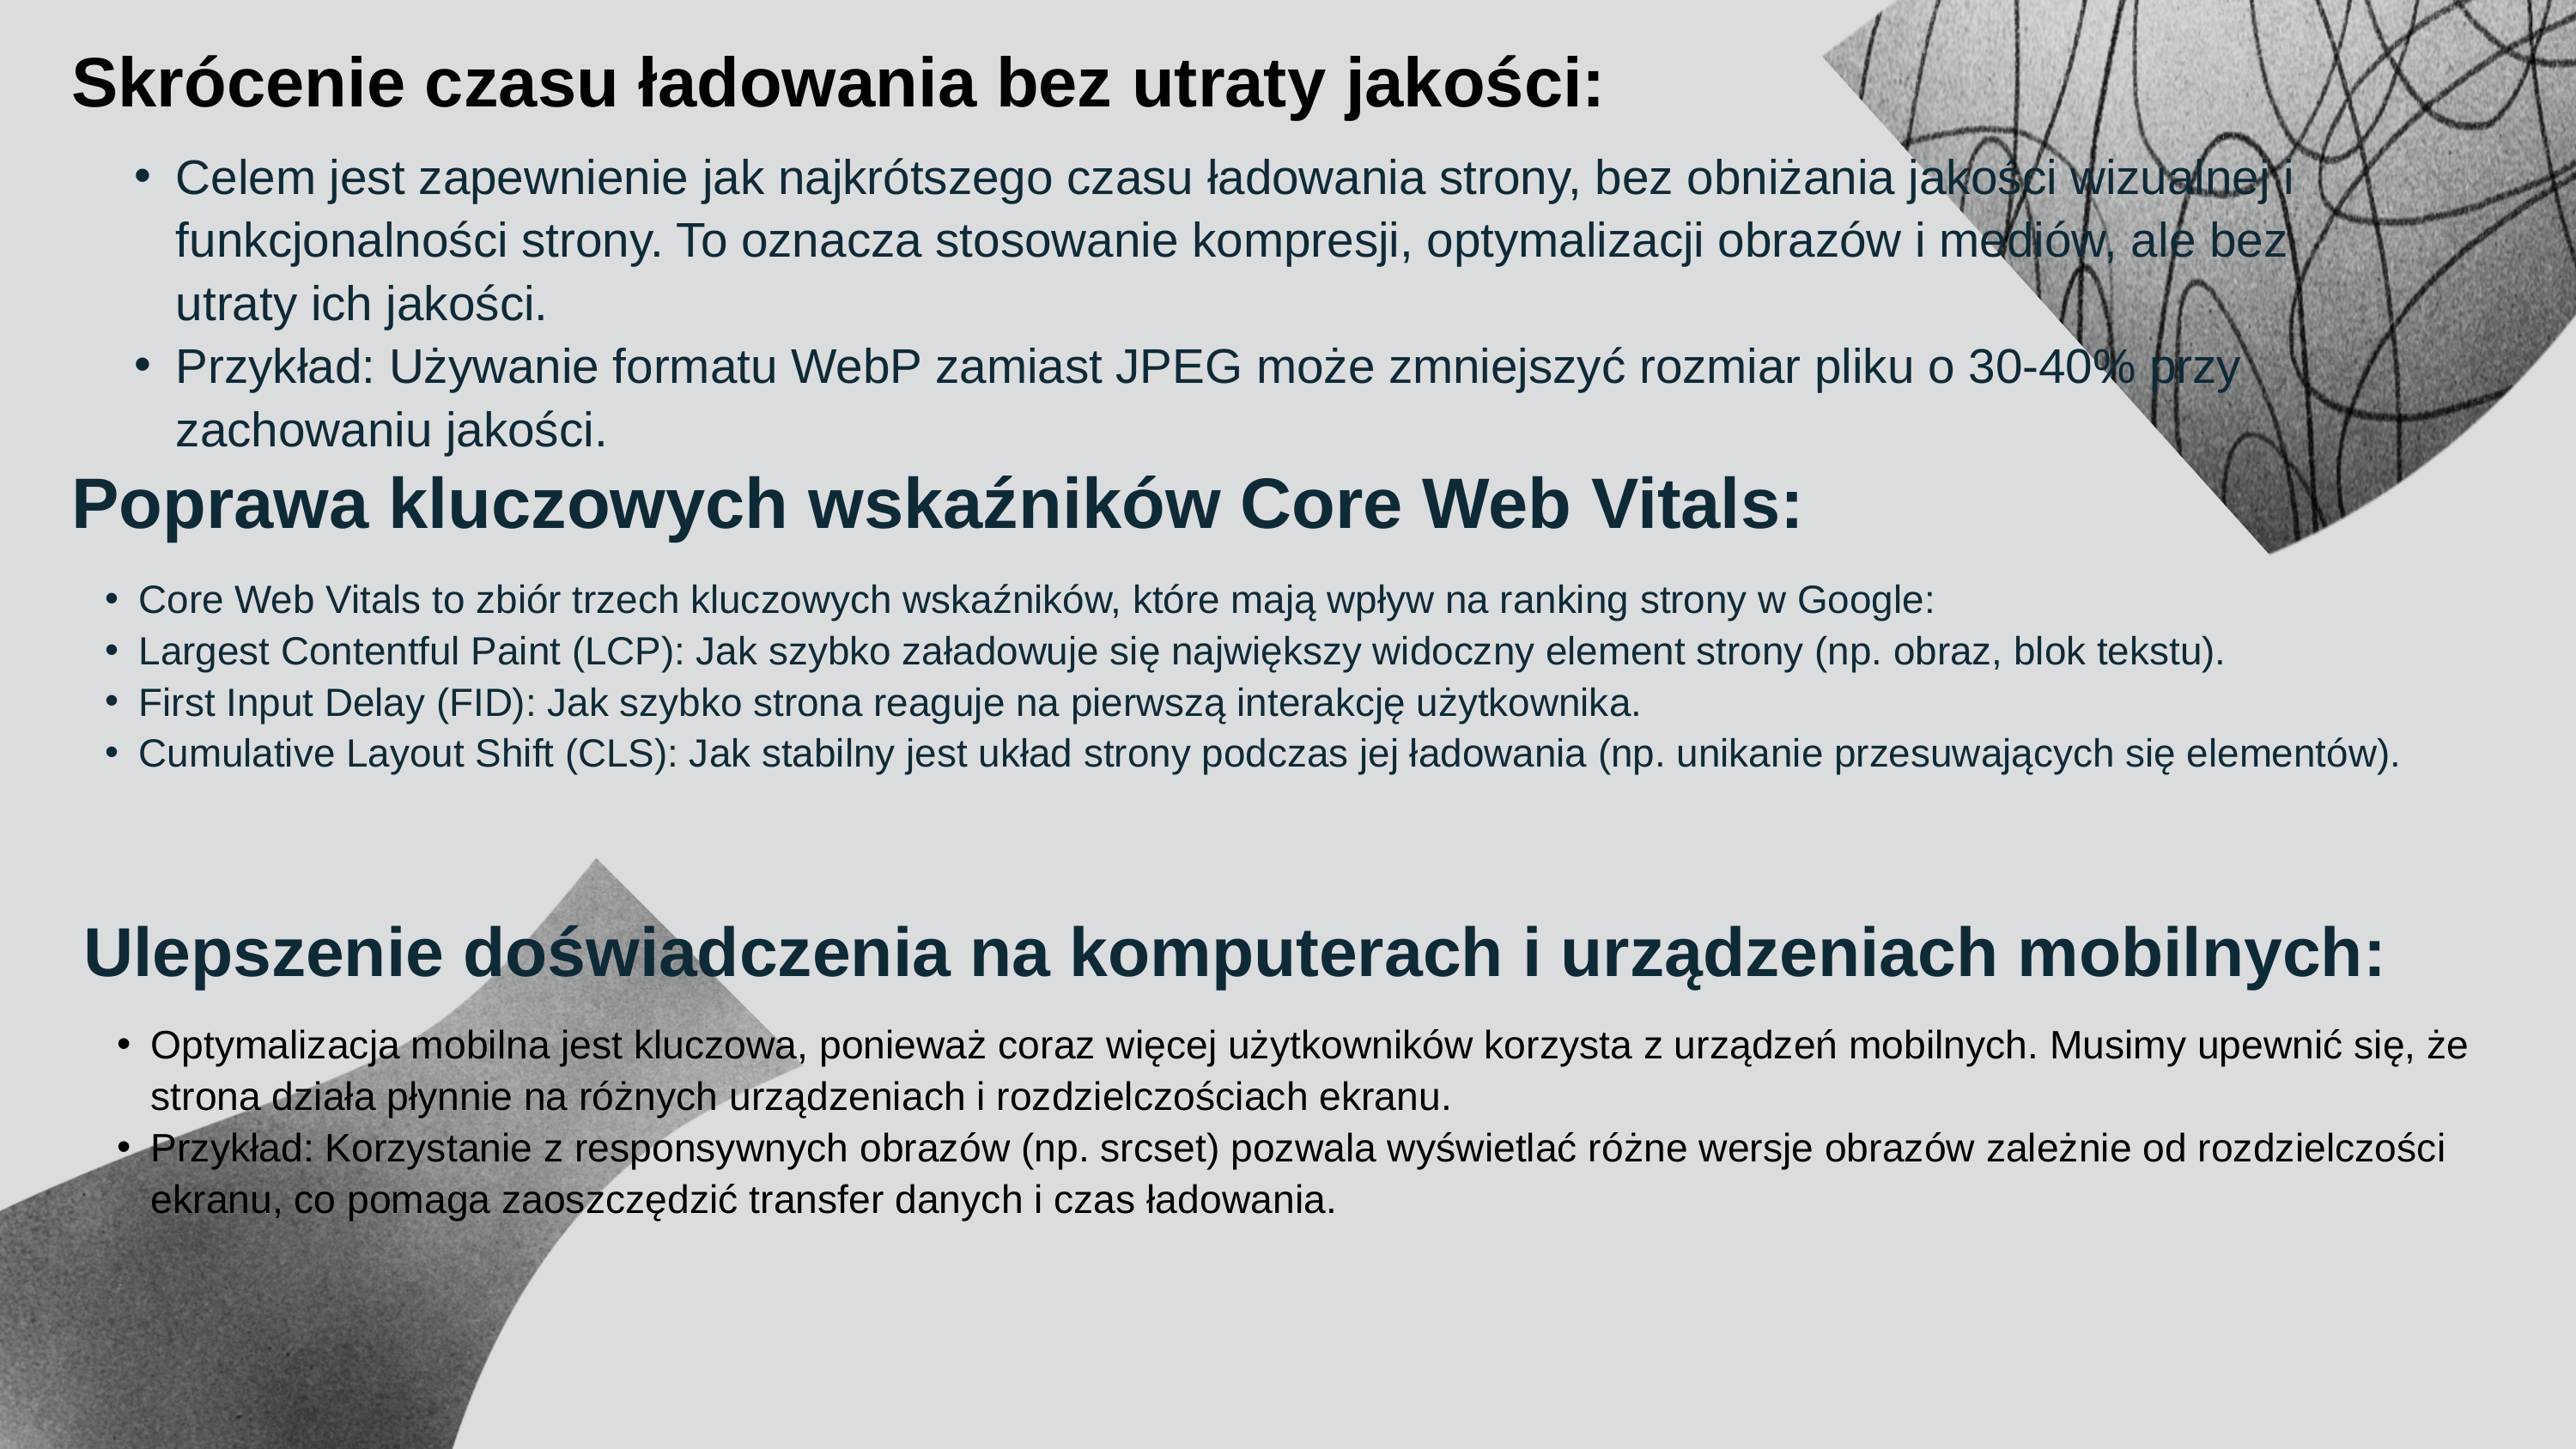

Skrócenie czasu ładowania bez utraty jakości:
Celem jest zapewnienie jak najkrótszego czasu ładowania strony, bez obniżania jakości wizualnej i funkcjonalności strony. To oznacza stosowanie kompresji, optymalizacji obrazów i mediów, ale bez utraty ich jakości.
Przykład: Używanie formatu WebP zamiast JPEG może zmniejszyć rozmiar pliku o 30-40% przy zachowaniu jakości.
Poprawa kluczowych wskaźników Core Web Vitals:
Core Web Vitals to zbiór trzech kluczowych wskaźników, które mają wpływ na ranking strony w Google:
Largest Contentful Paint (LCP): Jak szybko załadowuje się największy widoczny element strony (np. obraz, blok tekstu).
First Input Delay (FID): Jak szybko strona reaguje na pierwszą interakcję użytkownika.
Cumulative Layout Shift (CLS): Jak stabilny jest układ strony podczas jej ładowania (np. unikanie przesuwających się elementów).

Ulepszenie doświadczenia na komputerach i urządzeniach mobilnych:
Optymalizacja mobilna jest kluczowa, ponieważ coraz więcej użytkowników korzysta z urządzeń mobilnych. Musimy upewnić się, że strona działa płynnie na różnych urządzeniach i rozdzielczościach ekranu.
Przykład: Korzystanie z responsywnych obrazów (np. srcset) pozwala wyświetlać różne wersje obrazów zależnie od rozdzielczości ekranu, co pomaga zaoszczędzić transfer danych i czas ładowania.